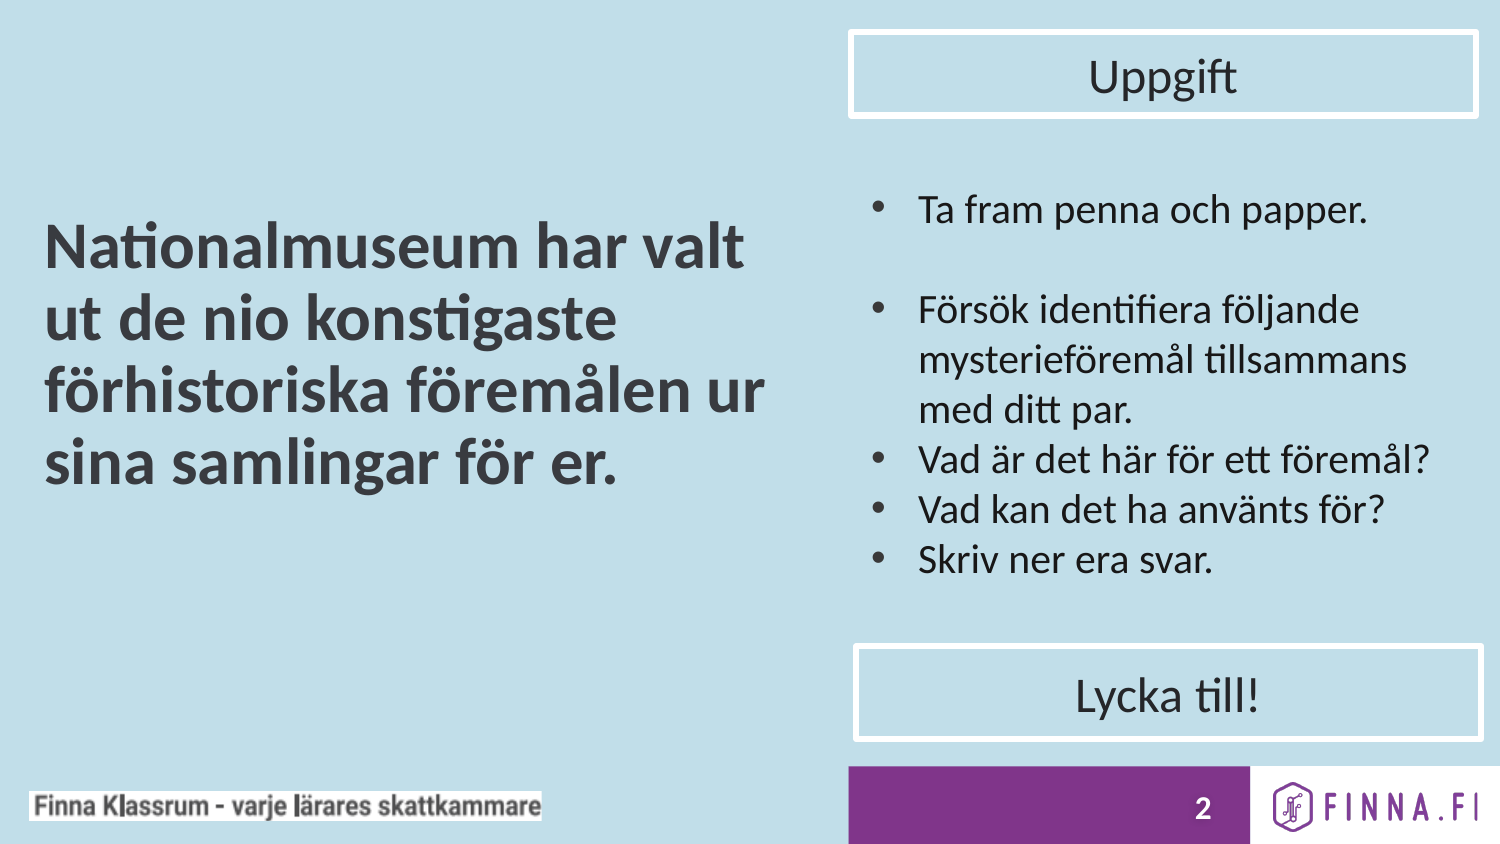

# Nationalmuseum har valt ut de nio konstigaste förhistoriska föremålen ur sina samlingar för er.
Uppgift
Ta fram penna och papper.

Försök identifiera följande mysterieföremål tillsammans med ditt par.
Vad är det här för ett föremål?
Vad kan det ha använts för?
Skriv ner era svar.
Lycka till!
2